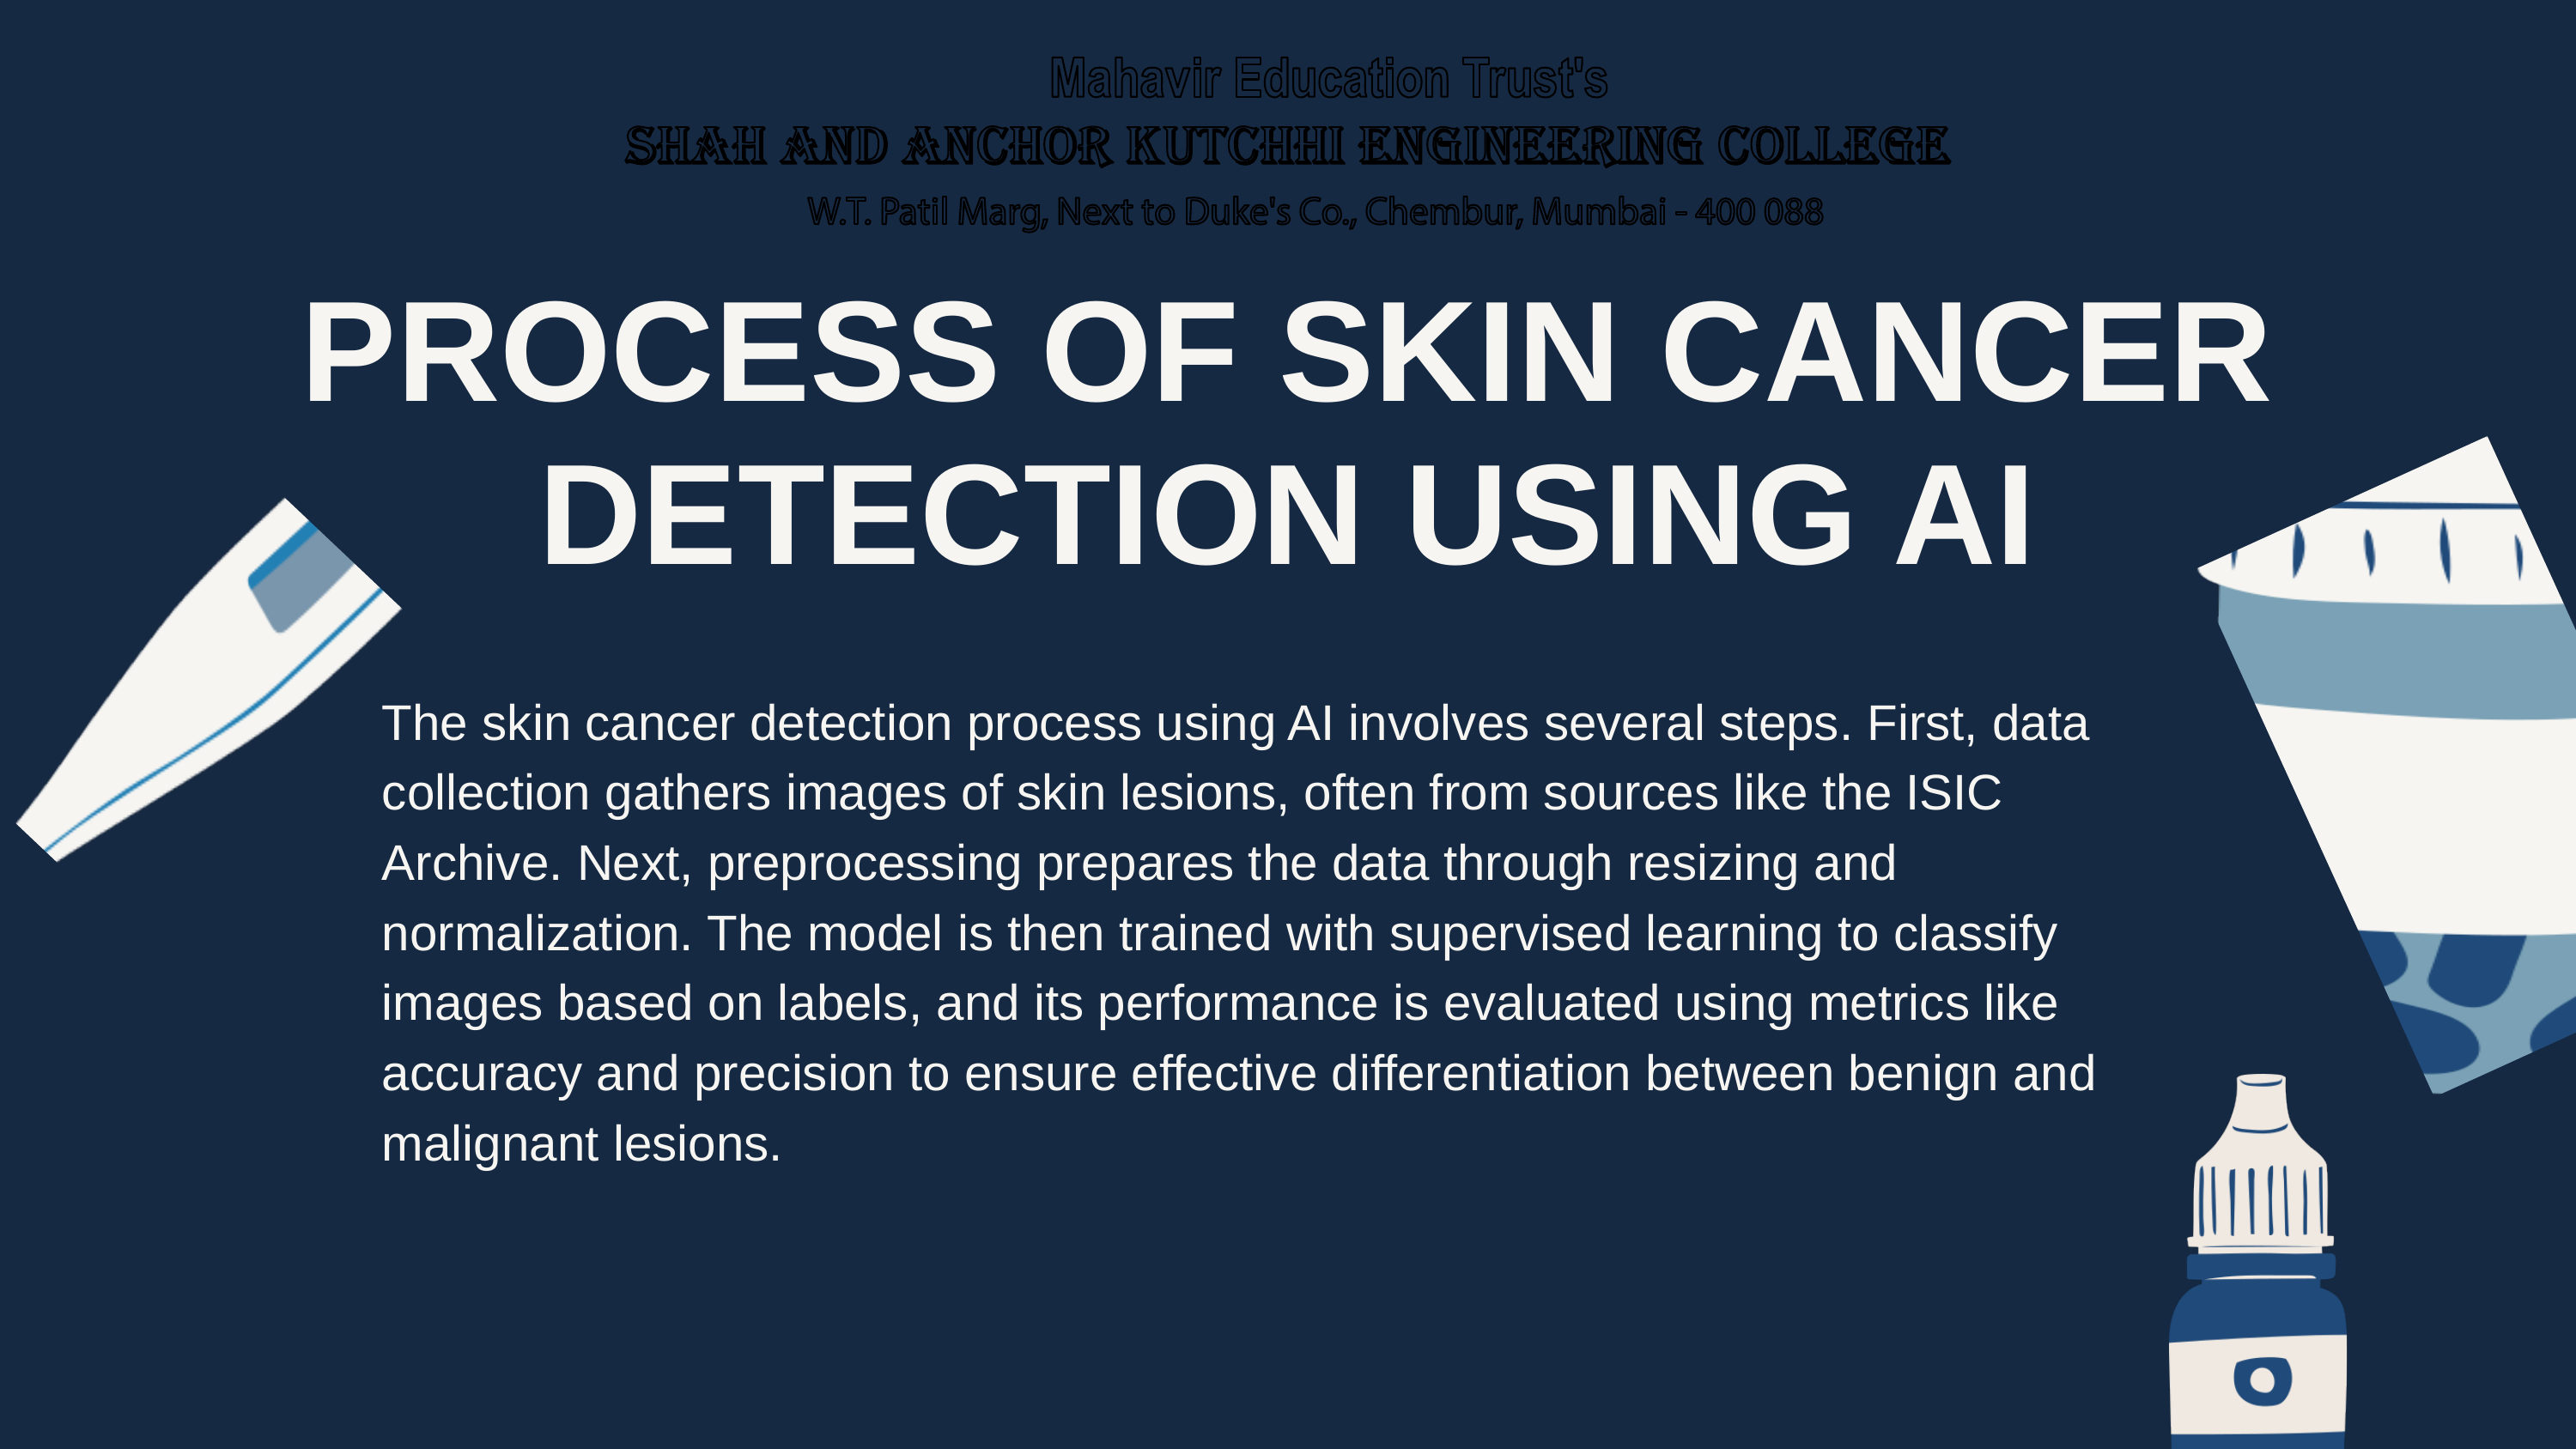

PROCESS OF SKIN CANCER DETECTION USING AI

The skin cancer detection process using AI involves several steps. First, data collection gathers images of skin lesions, often from sources like the ISIC Archive. Next, preprocessing prepares the data through resizing and normalization. The model is then trained with supervised learning to classify images based on labels, and its performance is evaluated using metrics like accuracy and precision to ensure effective differentiation between benign and malignant lesions.